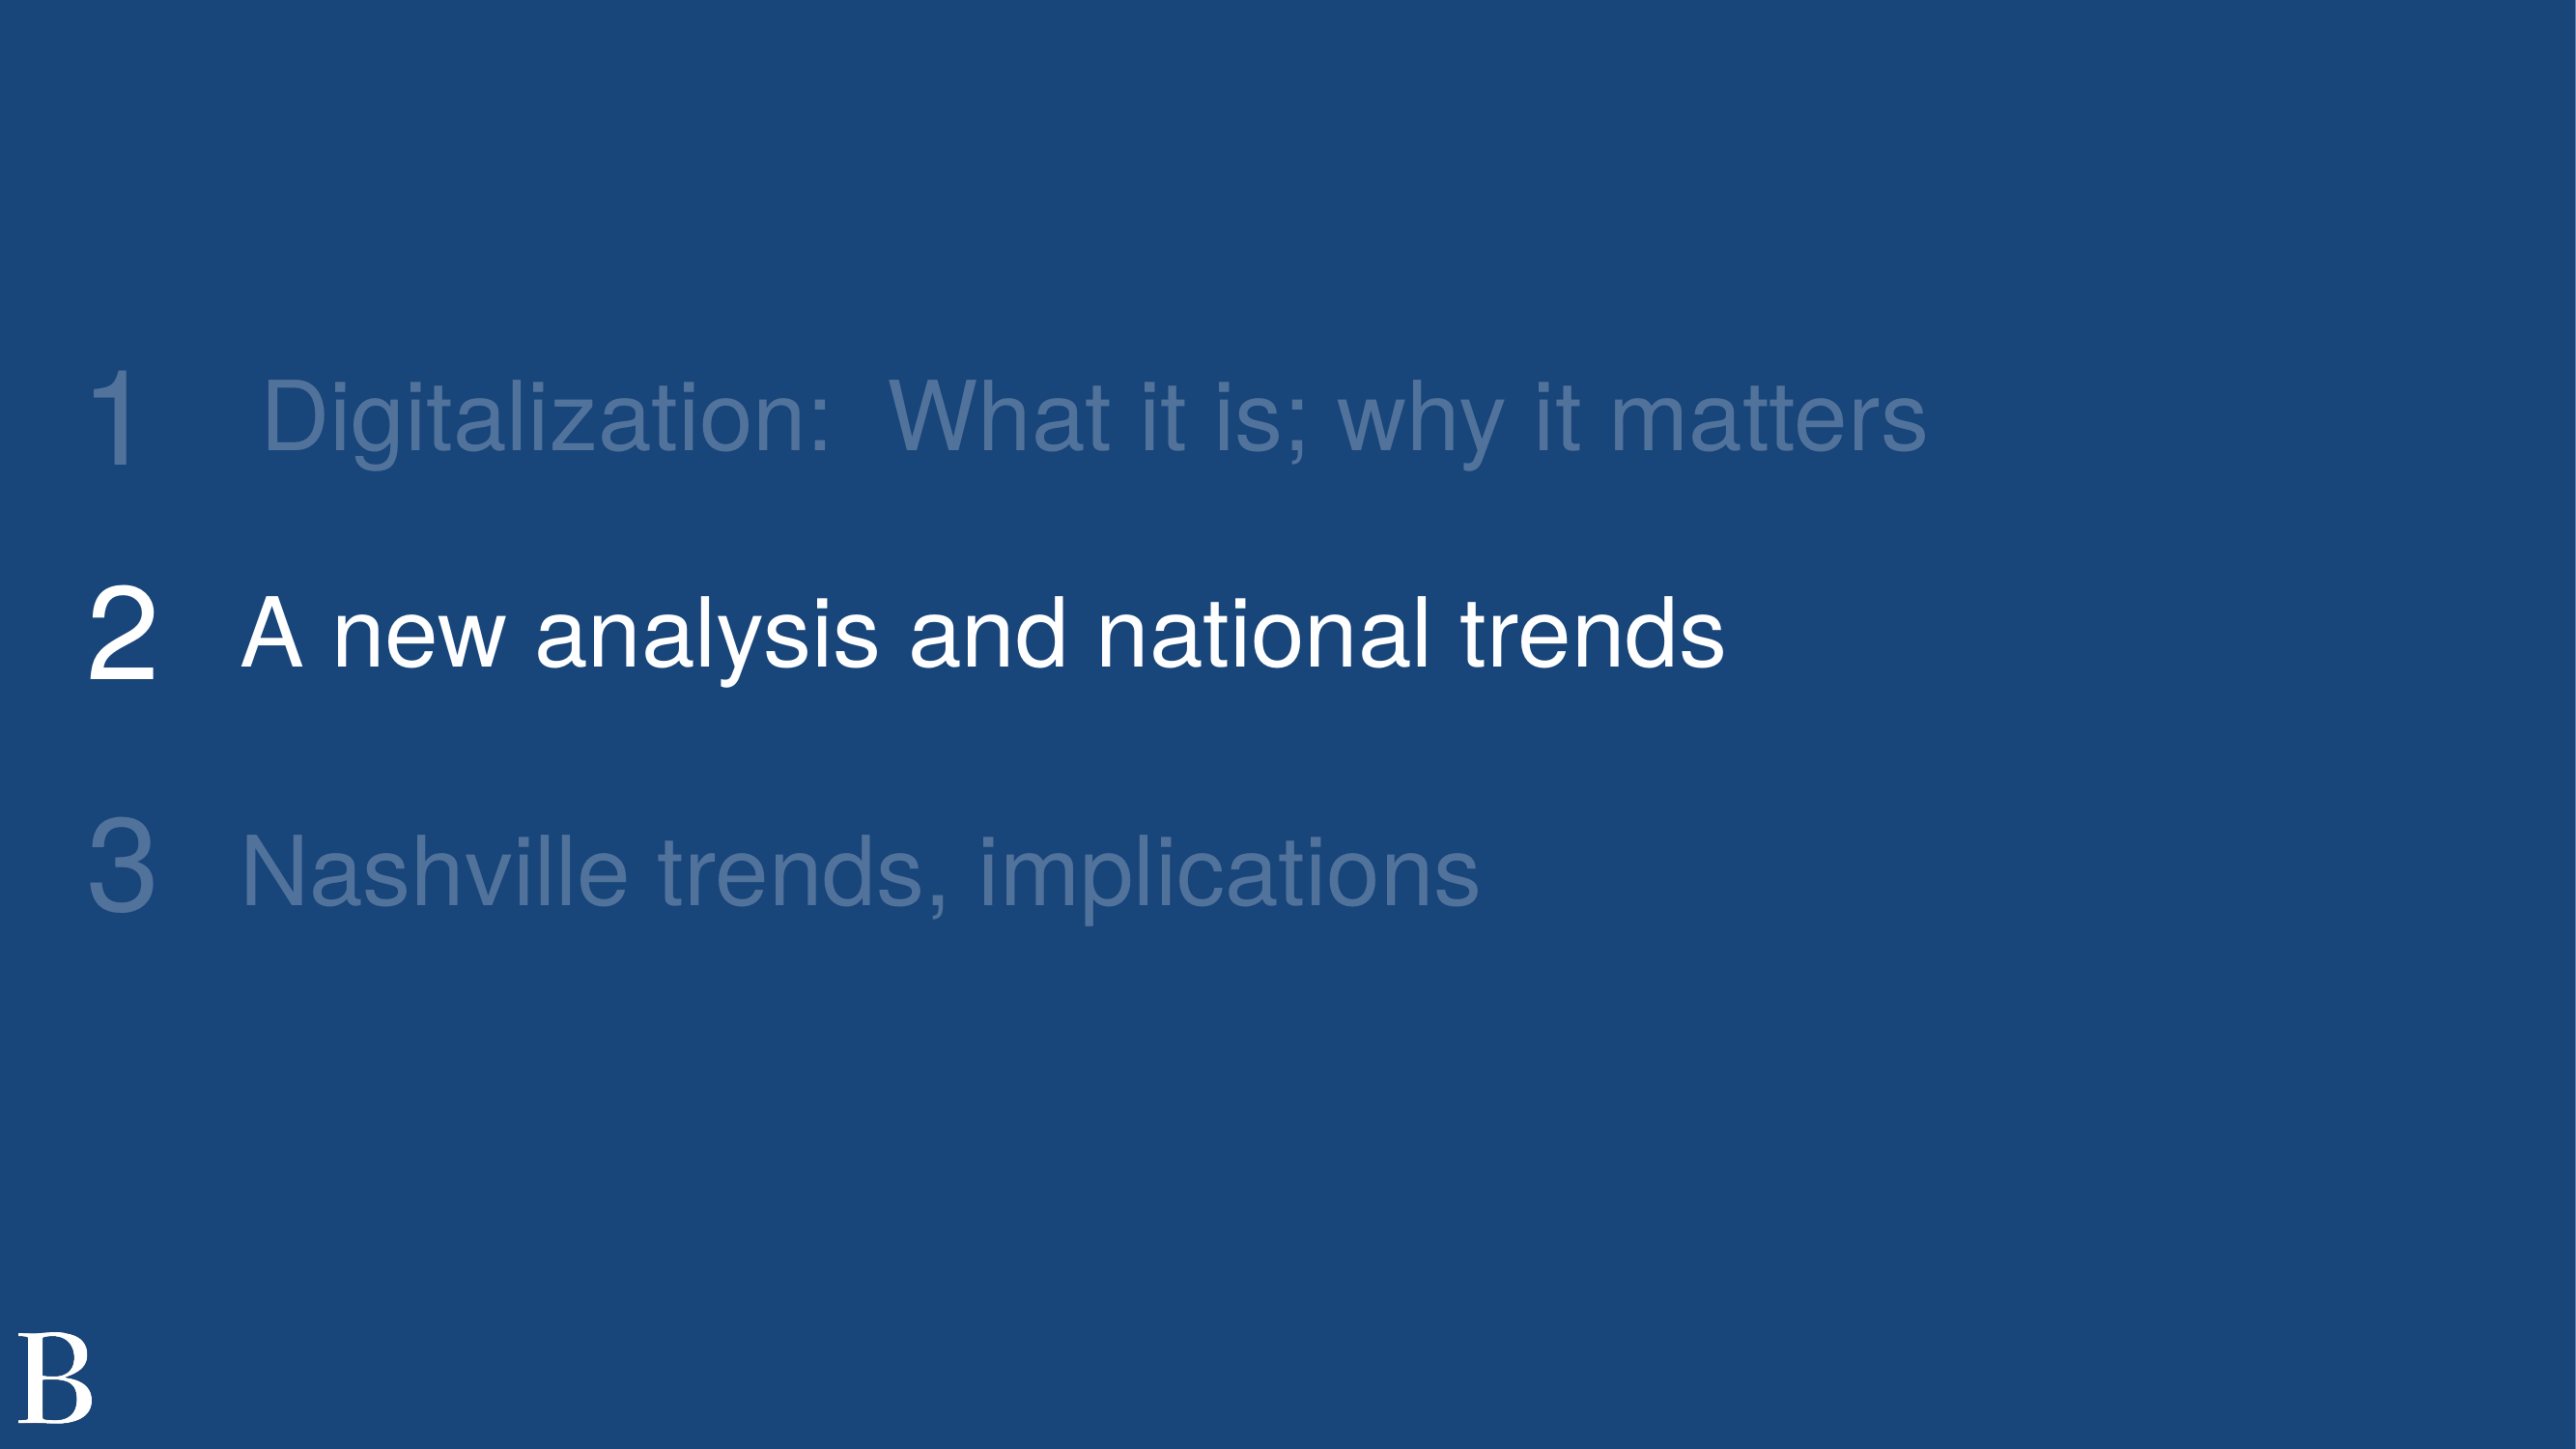

1
Digitalization:  What it is; why it matters
2
A new analysis and national trends

3
Nashville trends, implications